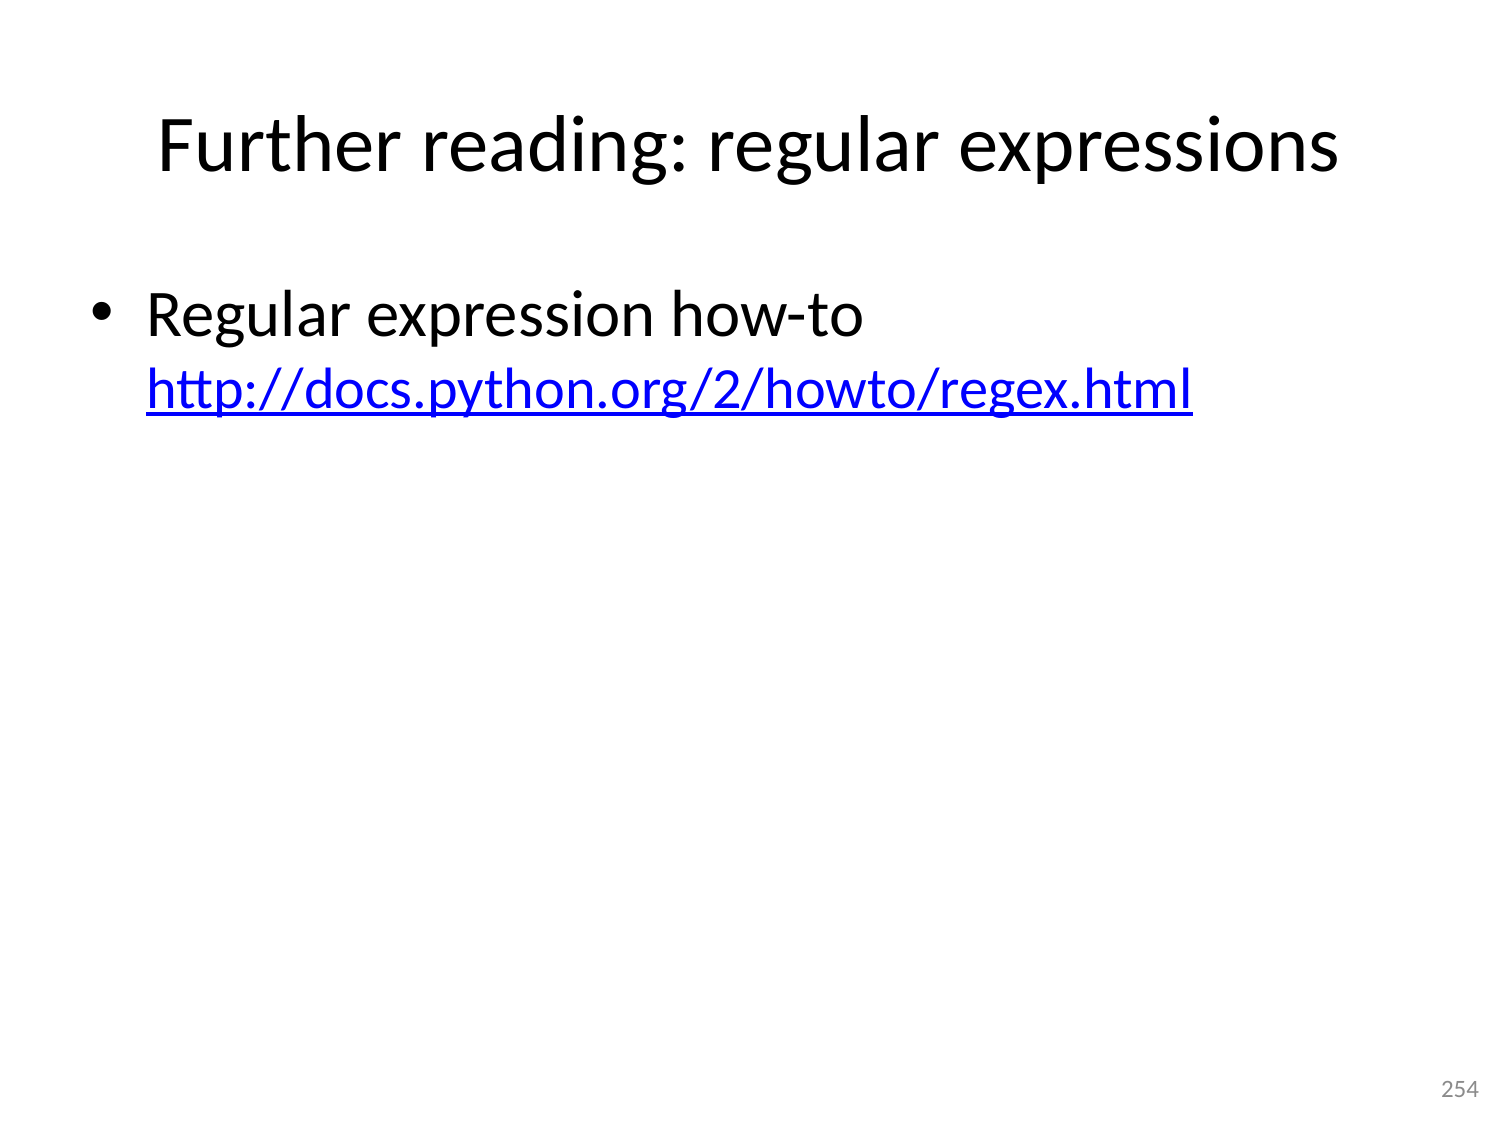

# Further reading: regular expressions
Regular expression how-to
http://docs.python.org/2/howto/regex.html

254